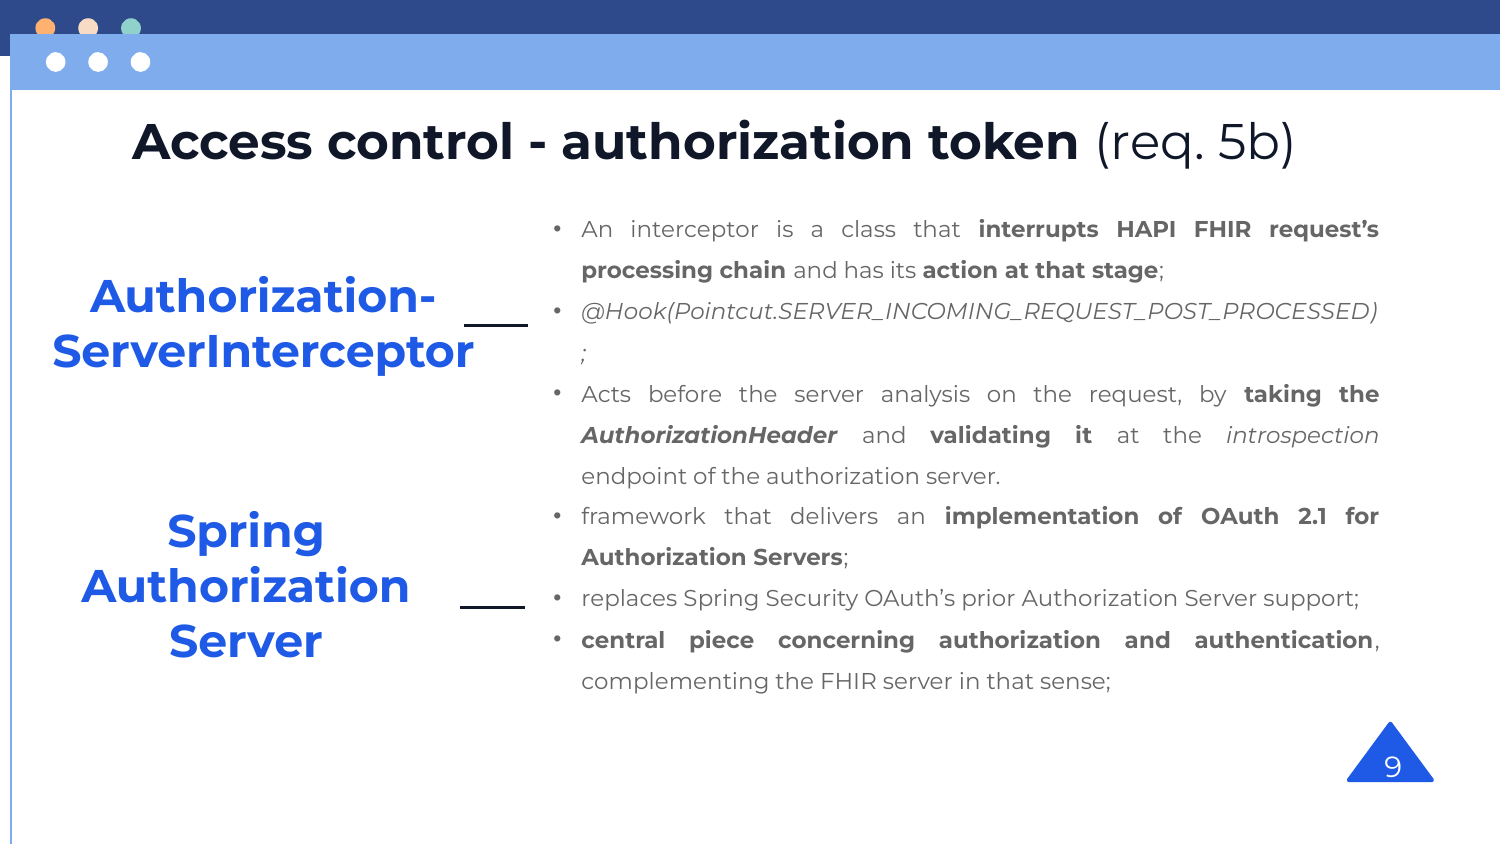

Access control - authorization token (req. 5b)
An interceptor is a class that interrupts HAPI FHIR request’s processing chain and has its action at that stage;
@Hook(Pointcut.SERVER_INCOMING_REQUEST_POST_PROCESSED);
Acts before the server analysis on the request, by taking the AuthorizationHeader and validating it at the introspection endpoint of the authorization server.

Authorization-
ServerInterceptor
framework that delivers an implementation of OAuth 2.1 for Authorization Servers;
replaces Spring Security OAuth’s prior Authorization Server support;
central piece concerning authorization and authentication, complementing the FHIR server in that sense;

# Spring Authorization Server
9